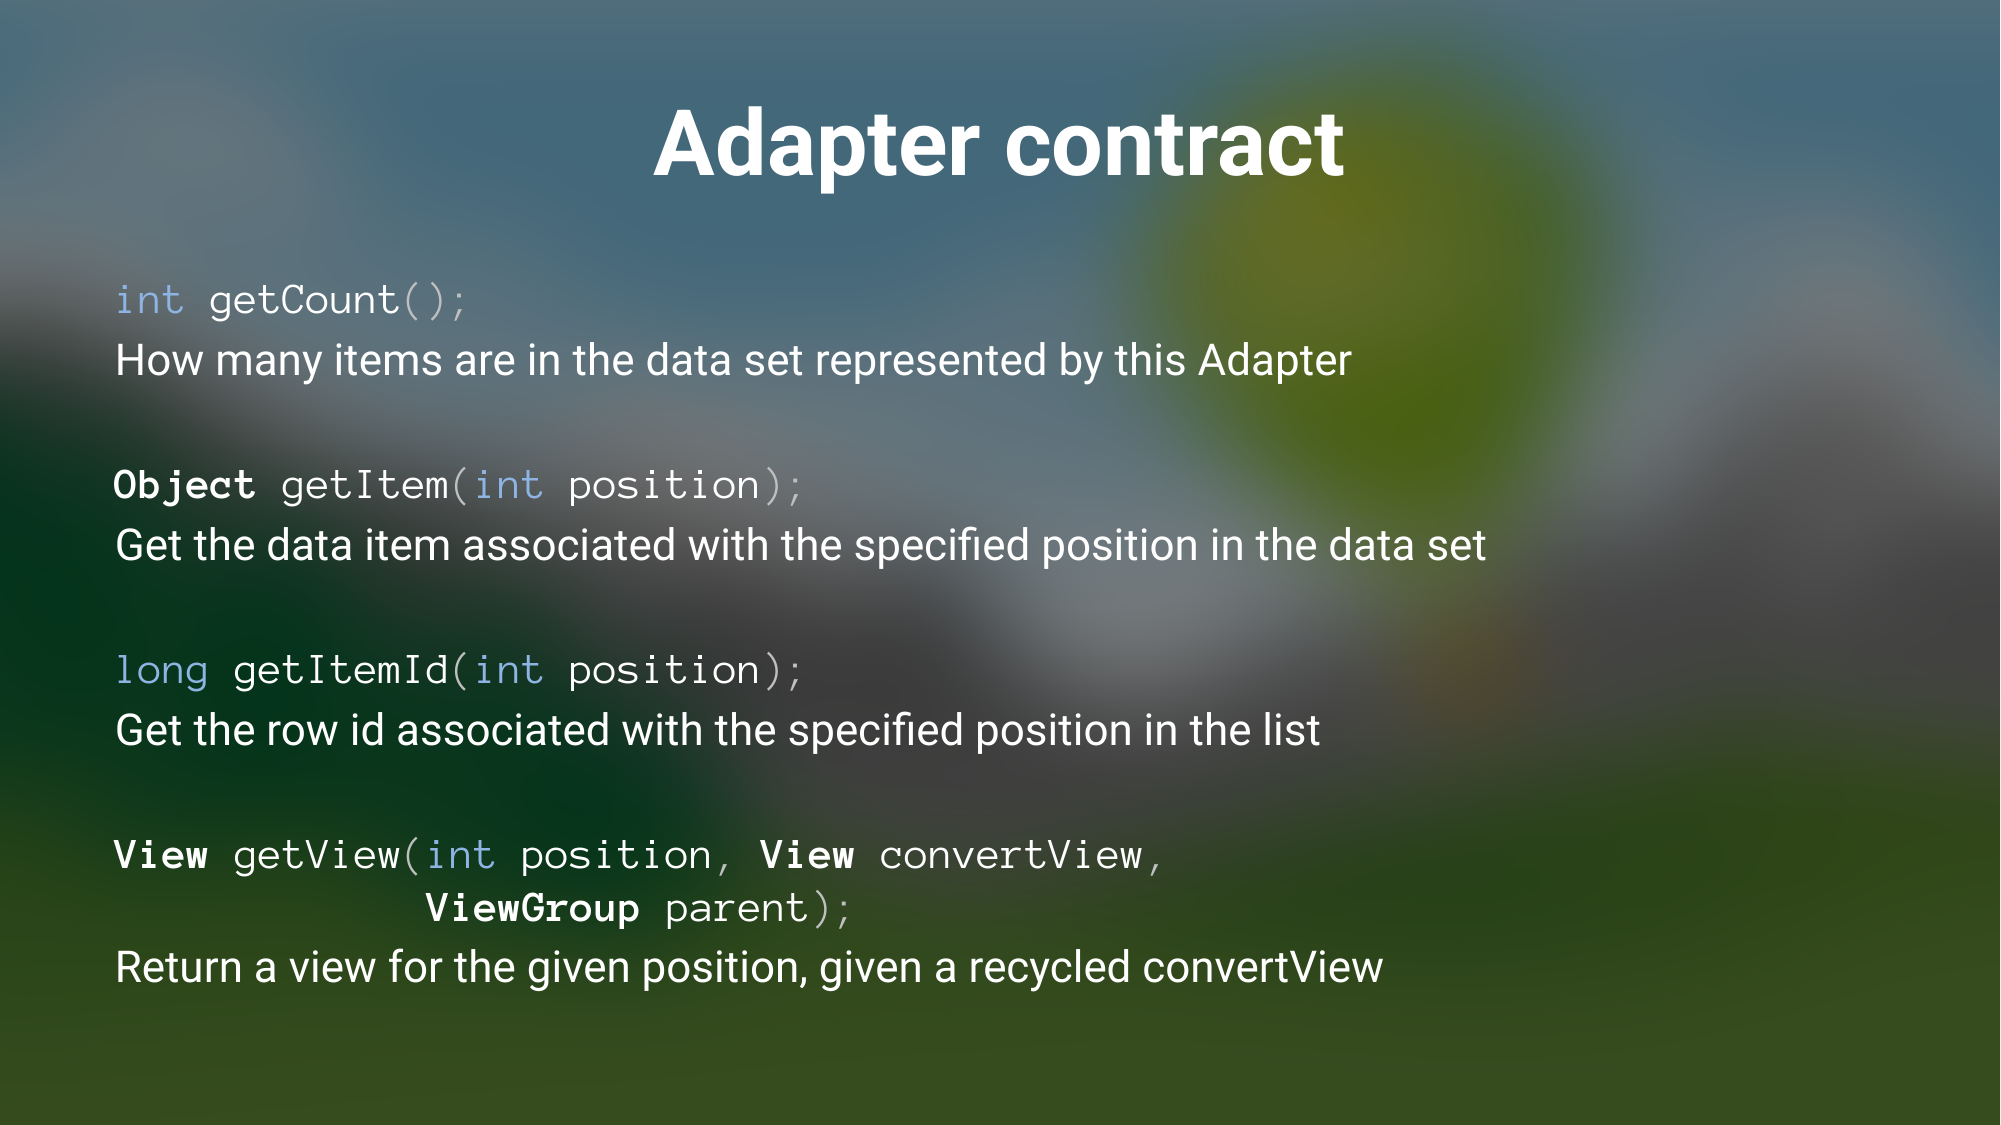

# Adapter contract
int getCount();
How many items are in the data set represented by this Adapter

Object getItem(int position);
Get the data item associated with the specified position in the data set

long getItemId(int position);
Get the row id associated with the specified position in the list

View getView(int position, View convertView,
             ViewGroup parent);
Return a view for the given position, given a recycled convertView